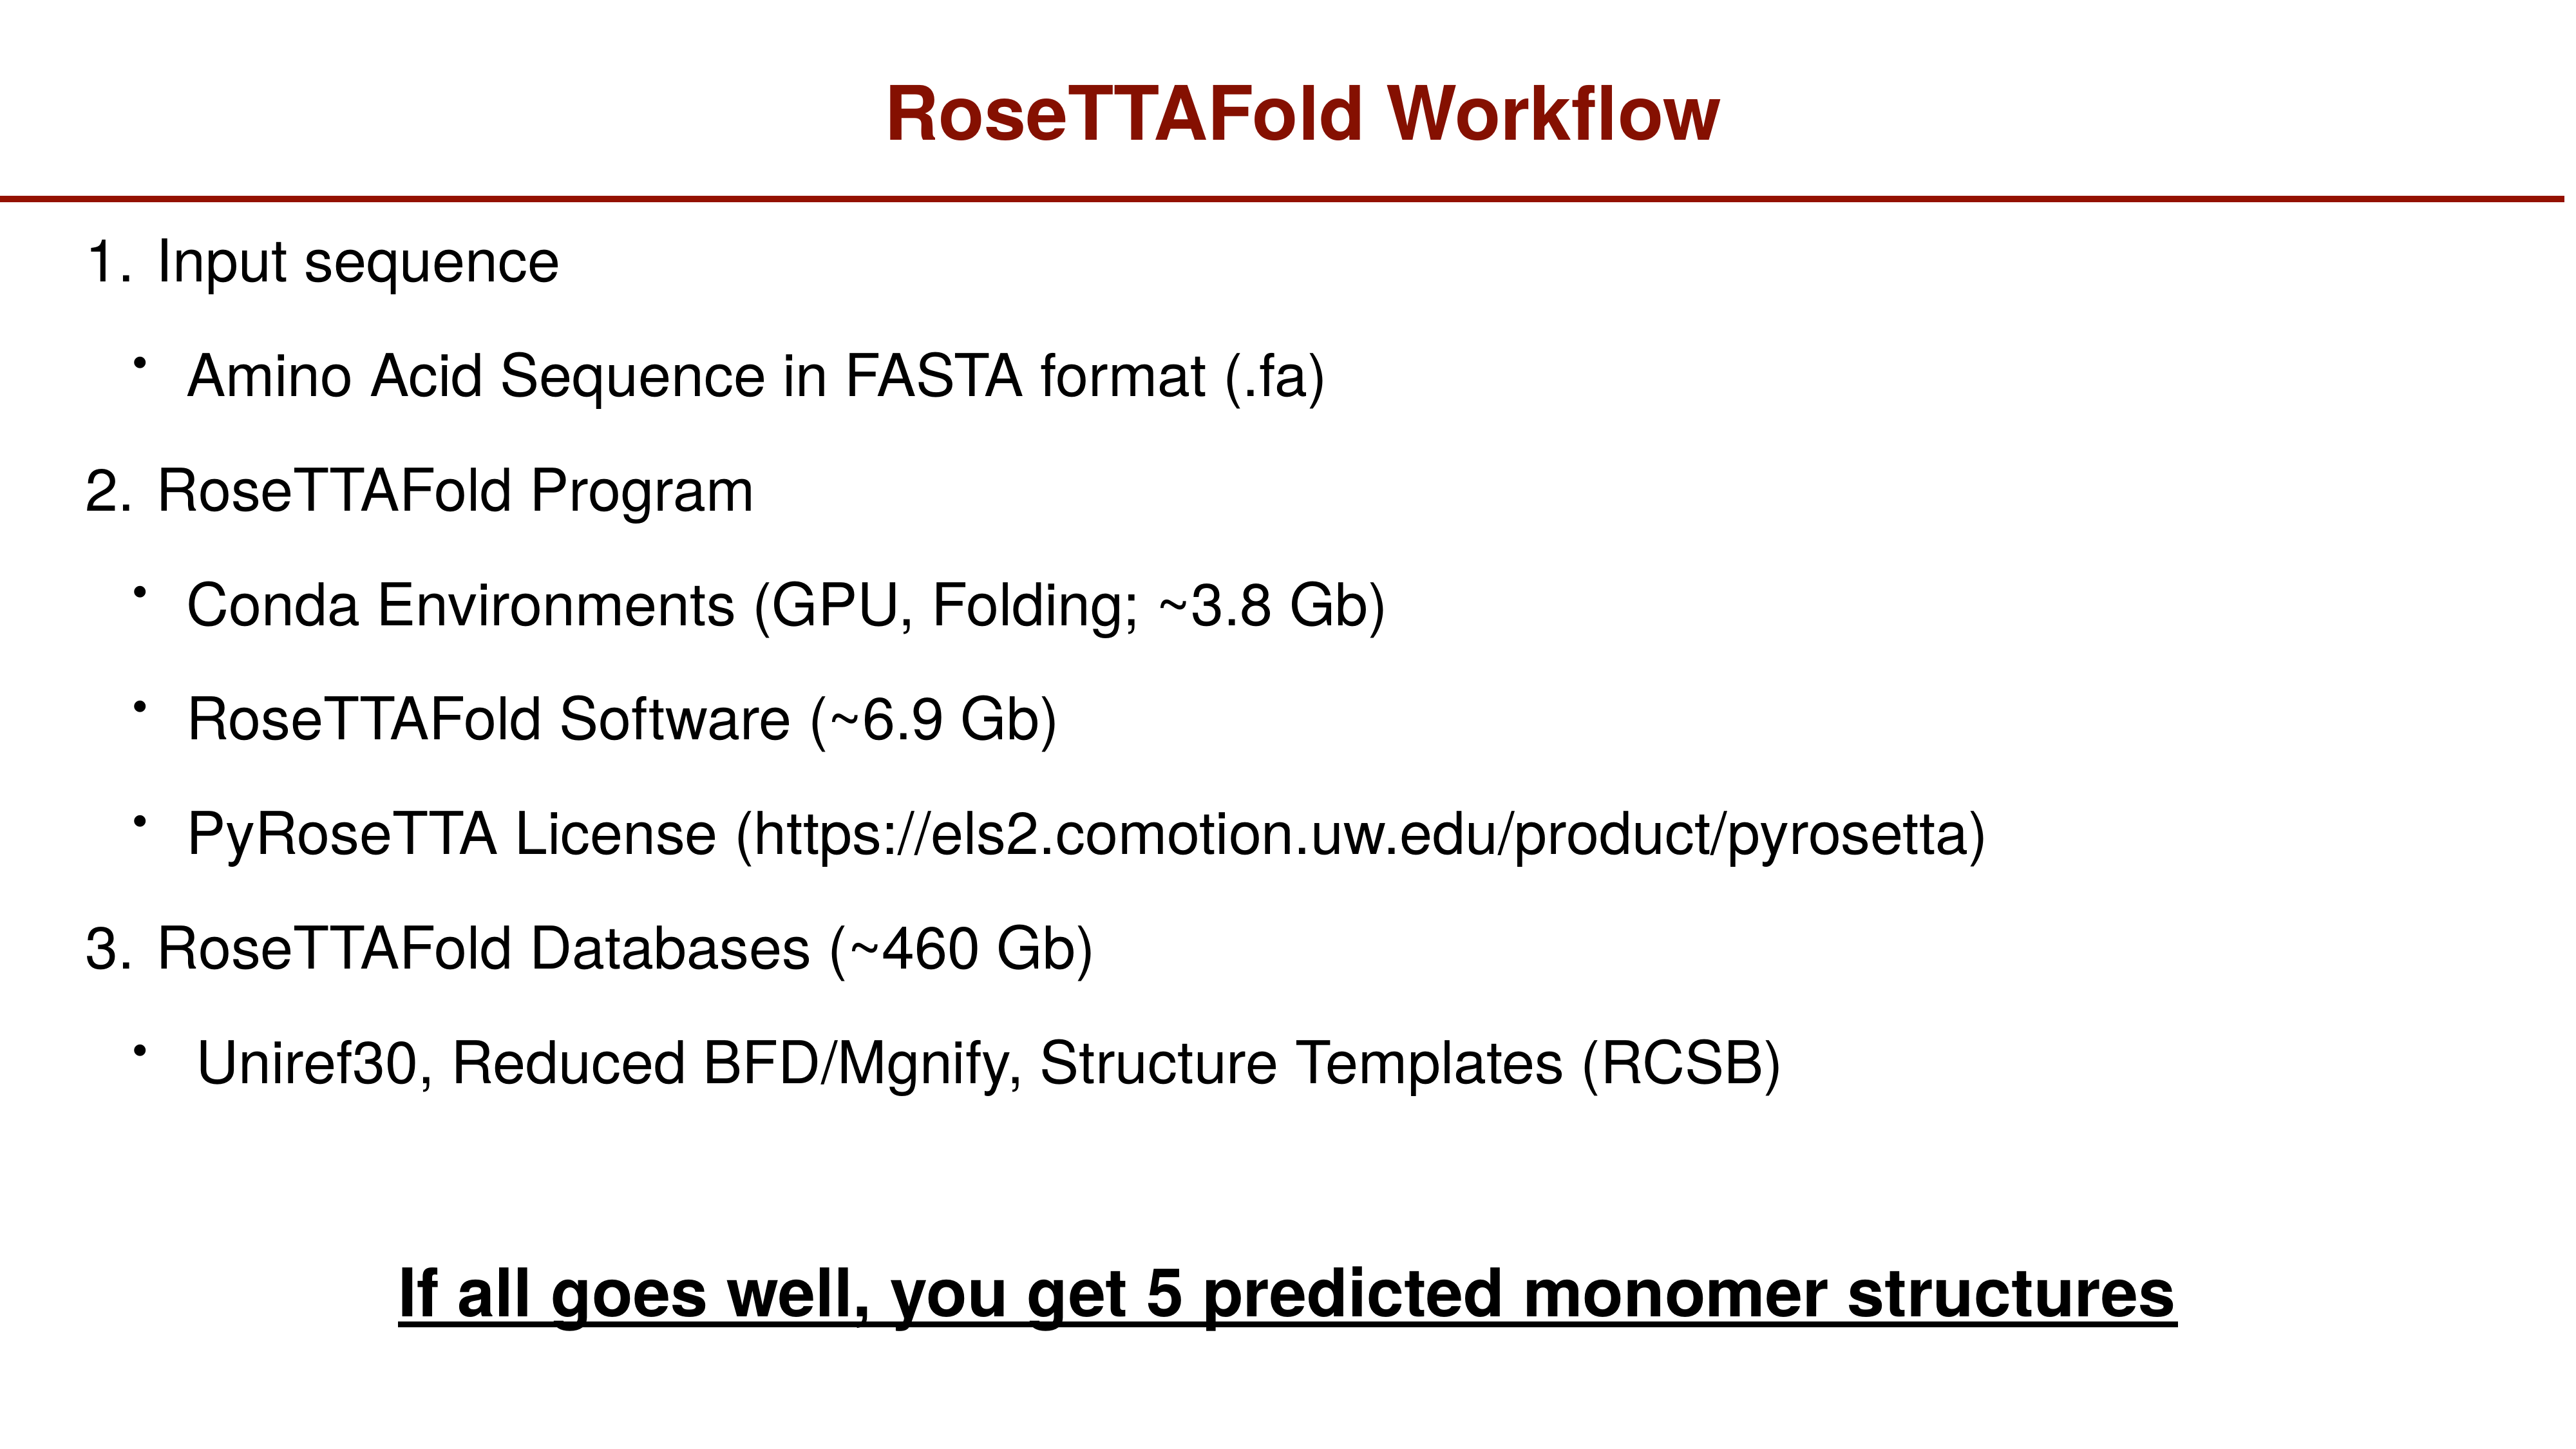

# RoseTTAFold Workflow
Input sequence
Amino Acid Sequence in FASTA format (.fa)
RoseTTAFold Program
Conda Environments (GPU, Folding; ~3.8 Gb)
RoseTTAFold Software (~6.9 Gb)
PyRoseTTA License (https://els2.comotion.uw.edu/product/pyrosetta)
RoseTTAFold Databases (~460 Gb)
Uniref30, Reduced BFD/Mgnify, Structure Templates (RCSB)

If all goes well, you get 5 predicted monomer structures